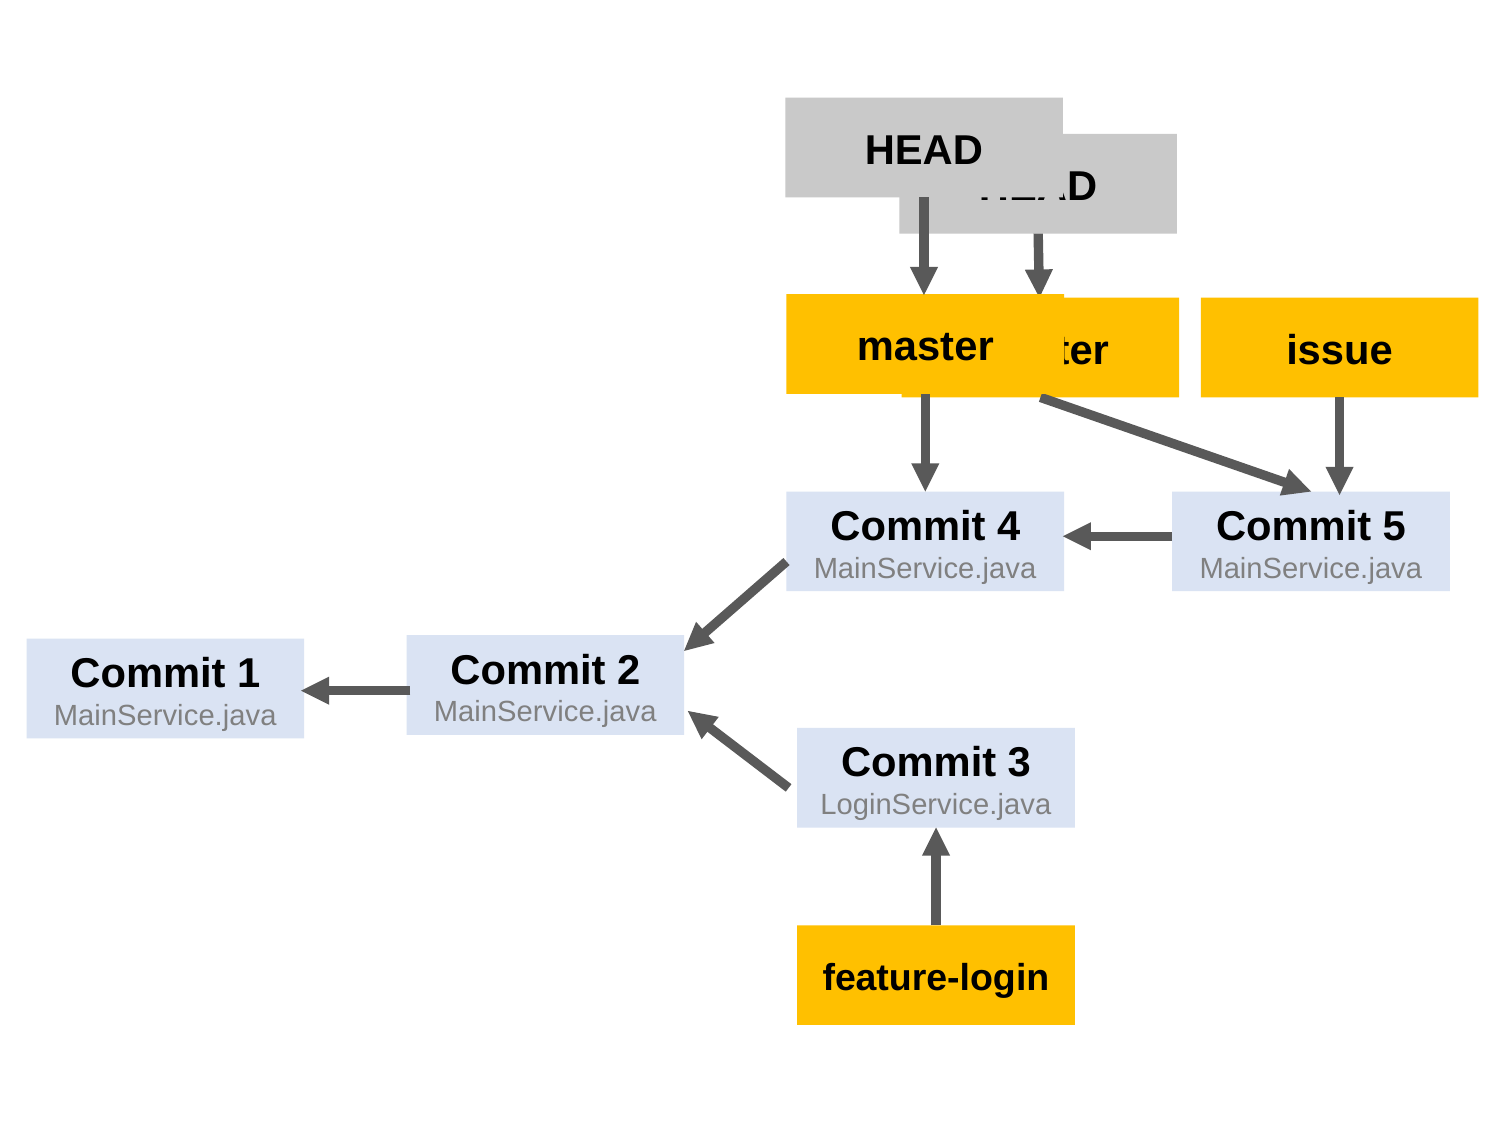

HEAD
master
HEAD
master
issue
Commit 5
MainService.java
Commit 4
MainService.java
Commit 2
MainService.java
Commit 1
MainService.java
Commit 3
LoginService.java
feature-login